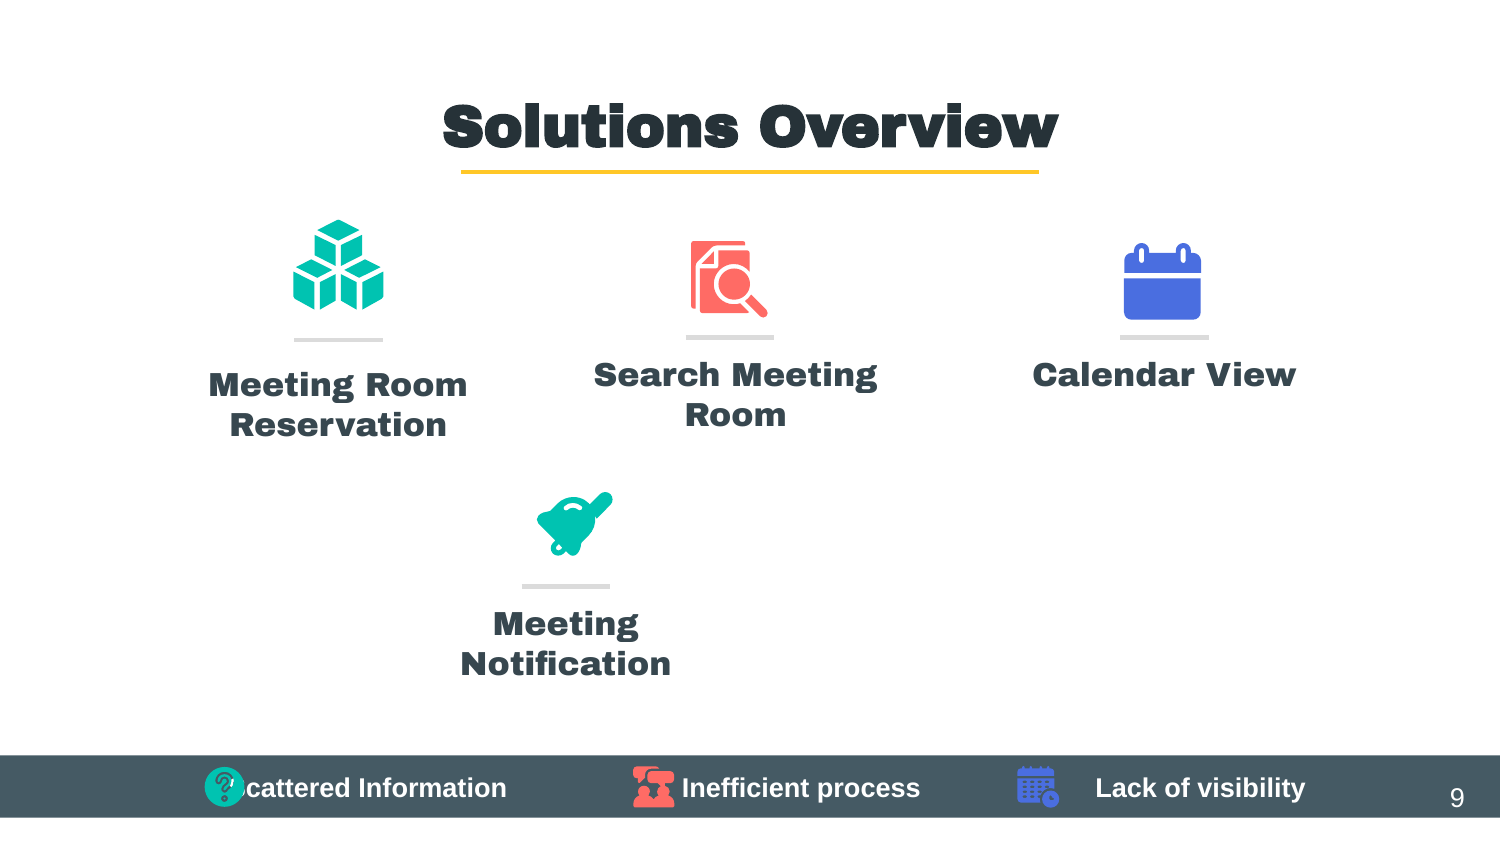

# Solutions Overview

Meeting Room Reservation

Search Meeting Room

Calendar View

Meeting Notification
　Scattered Information　　　　　　Inefficient process　　　　　　Lack of visibility
9